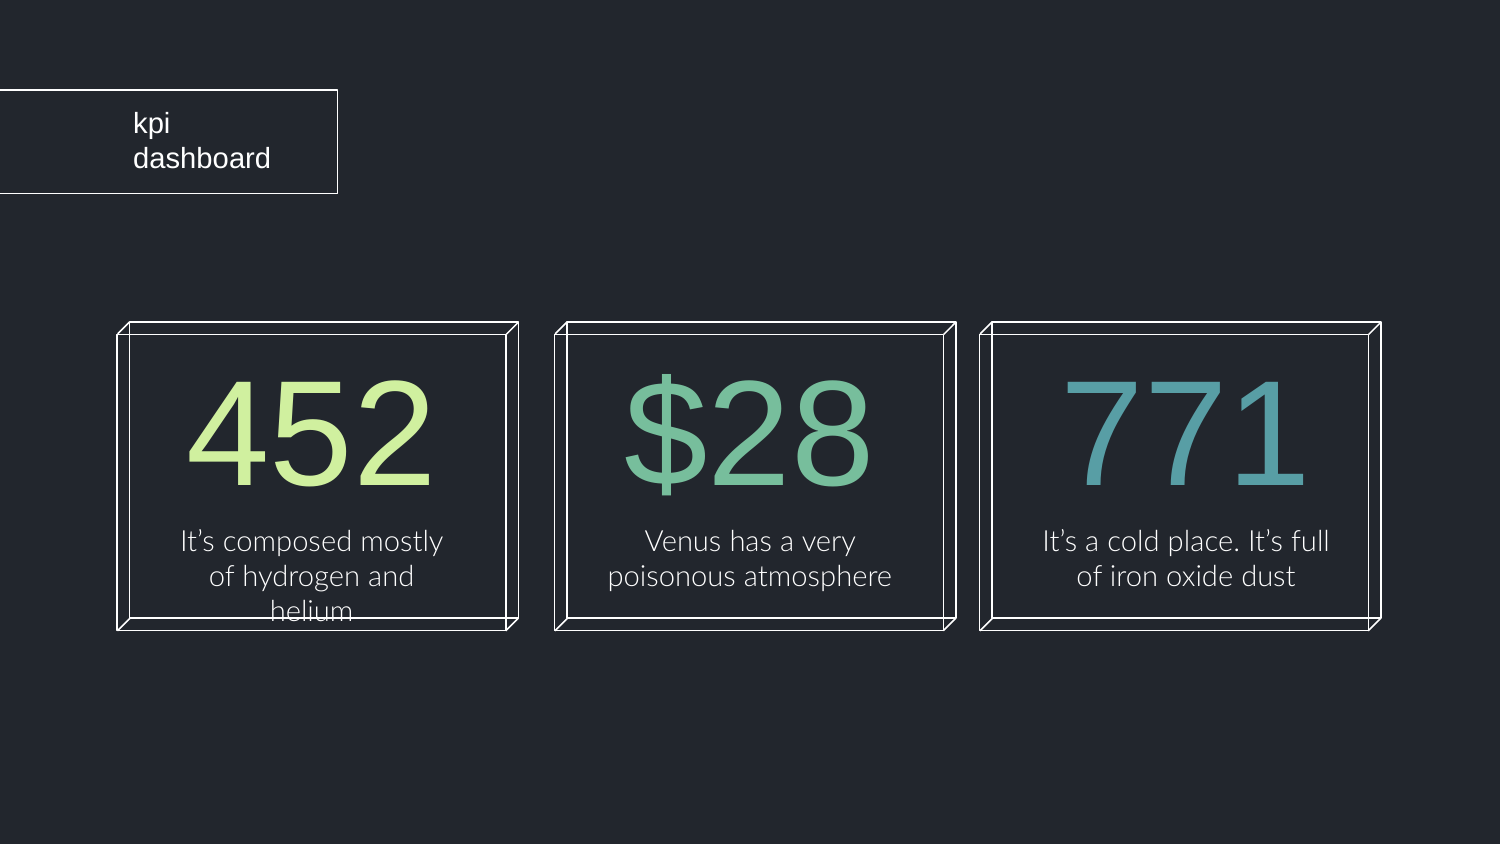

kpi
dashboard

# 452
$28
771
It’s composed mostly of hydrogen and helium
Venus has a very poisonous atmosphere

It’s a cold place. It’s full of iron oxide dust